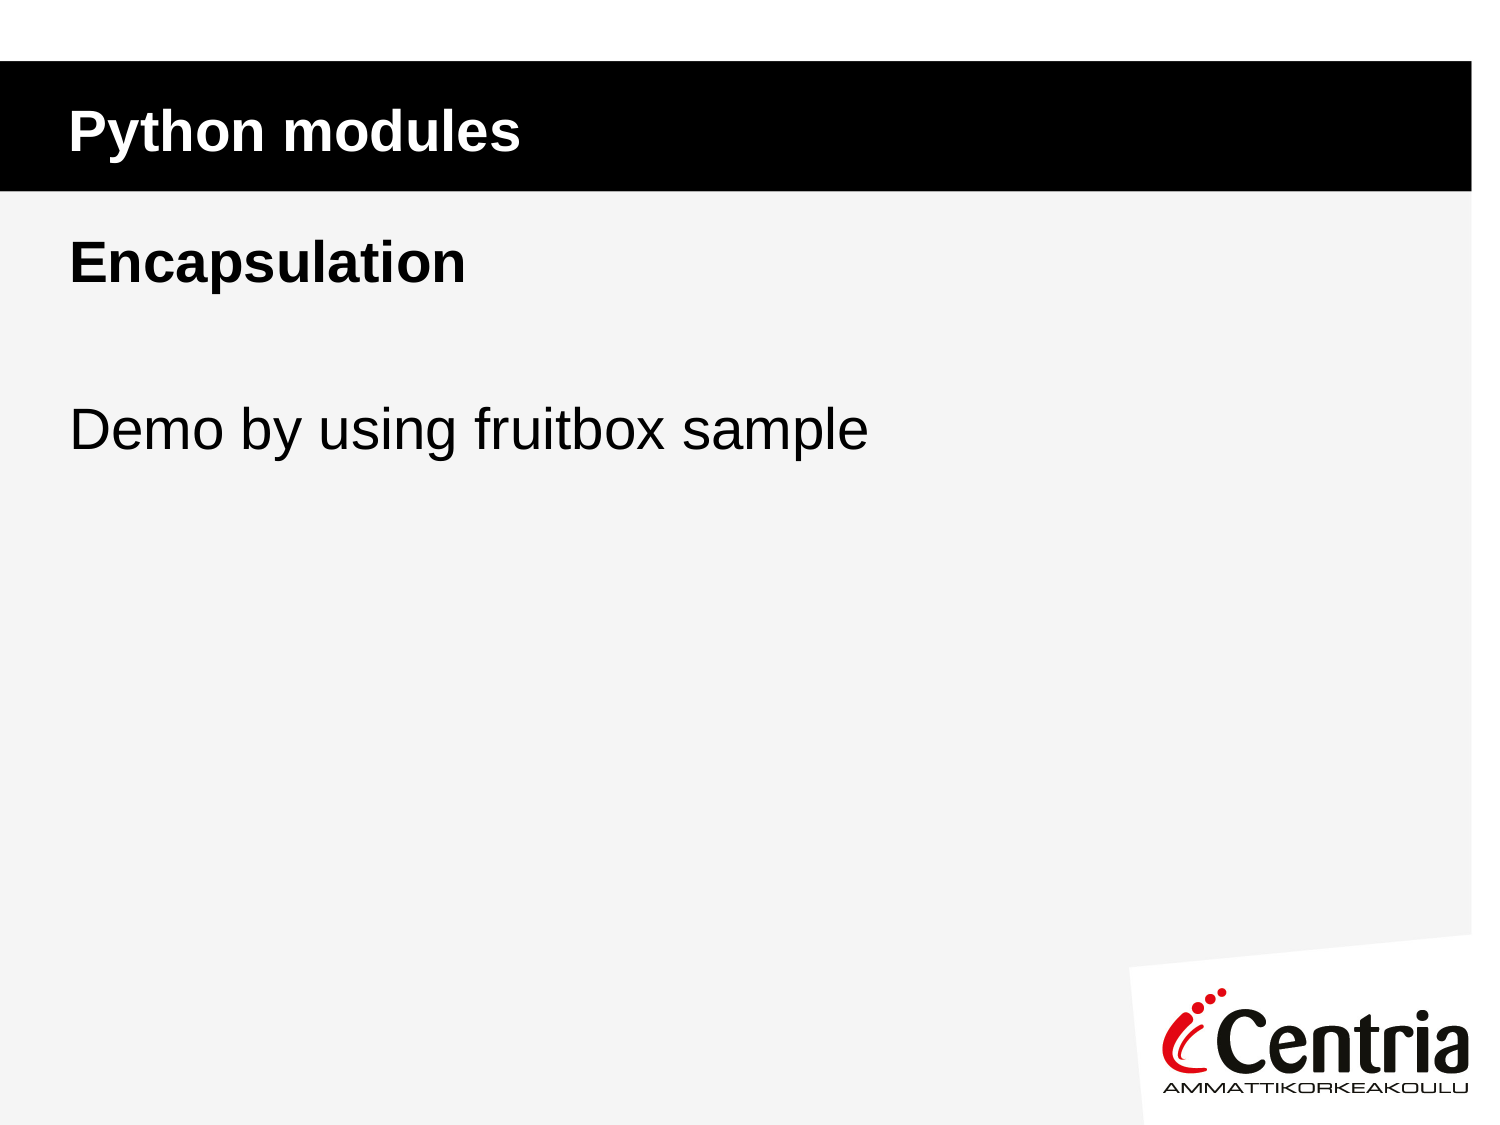

Python modules
Encapsulation

Demo by using fruitbox sample